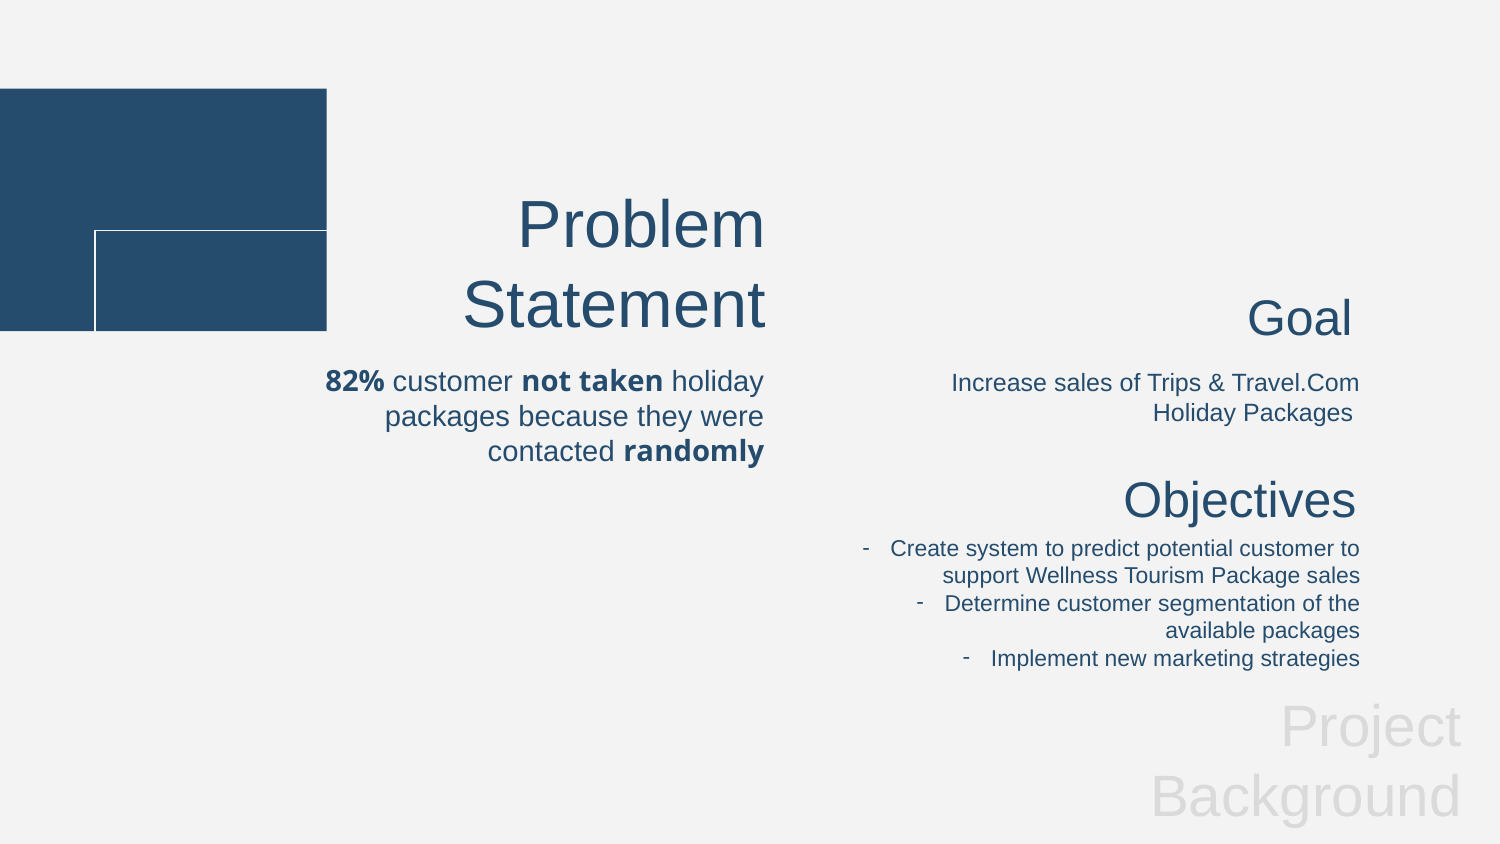

Problem Statement
Goal

82% customer not taken holiday packages because they were contacted randomly
Increase sales of Trips & Travel.Com Holiday Packages
Objectives
Create system to predict potential customer to support Wellness Tourism Package sales
Determine customer segmentation of the available packages
Implement new marketing strategies
Project Background